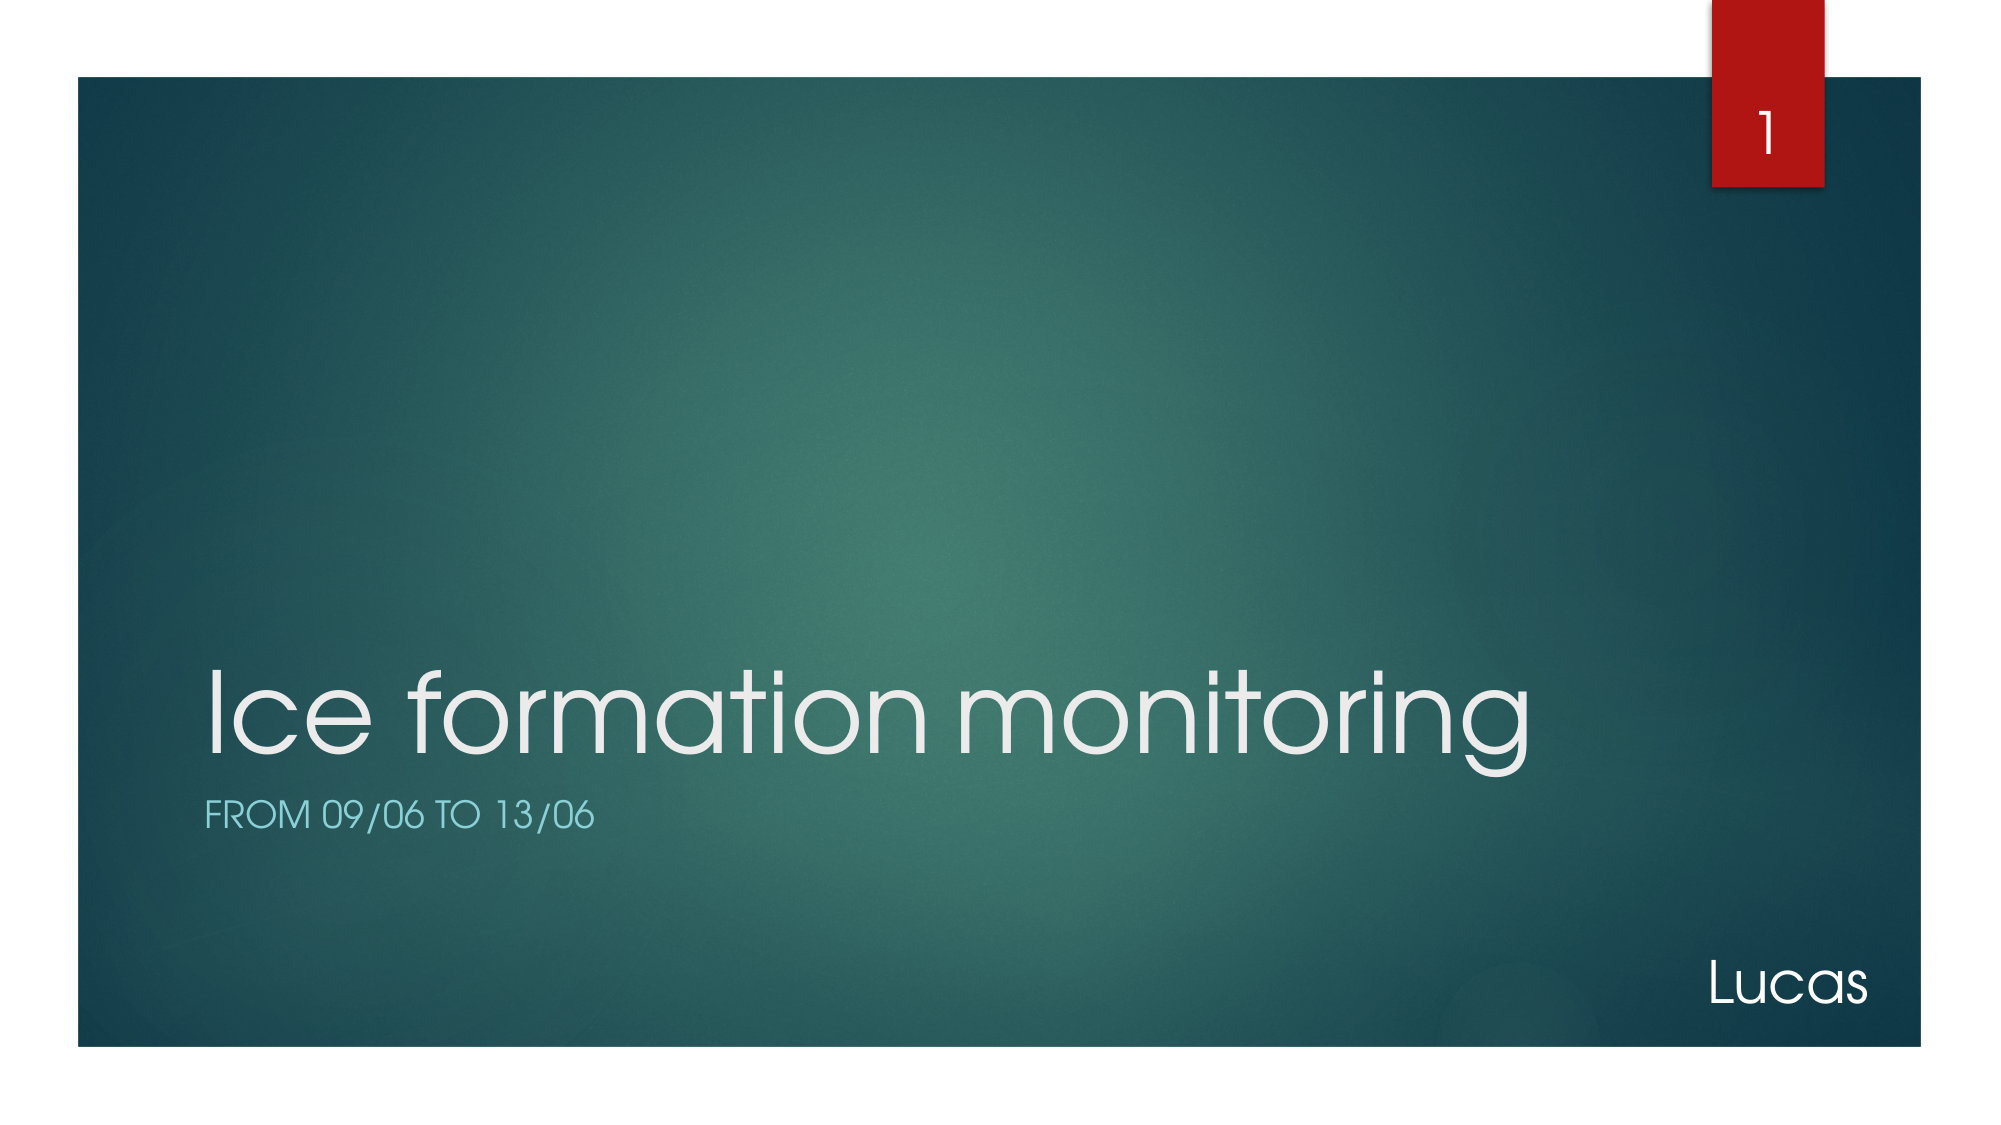

1
# Ice formation	monitoring
From 09/06 to 13/06
Lucas